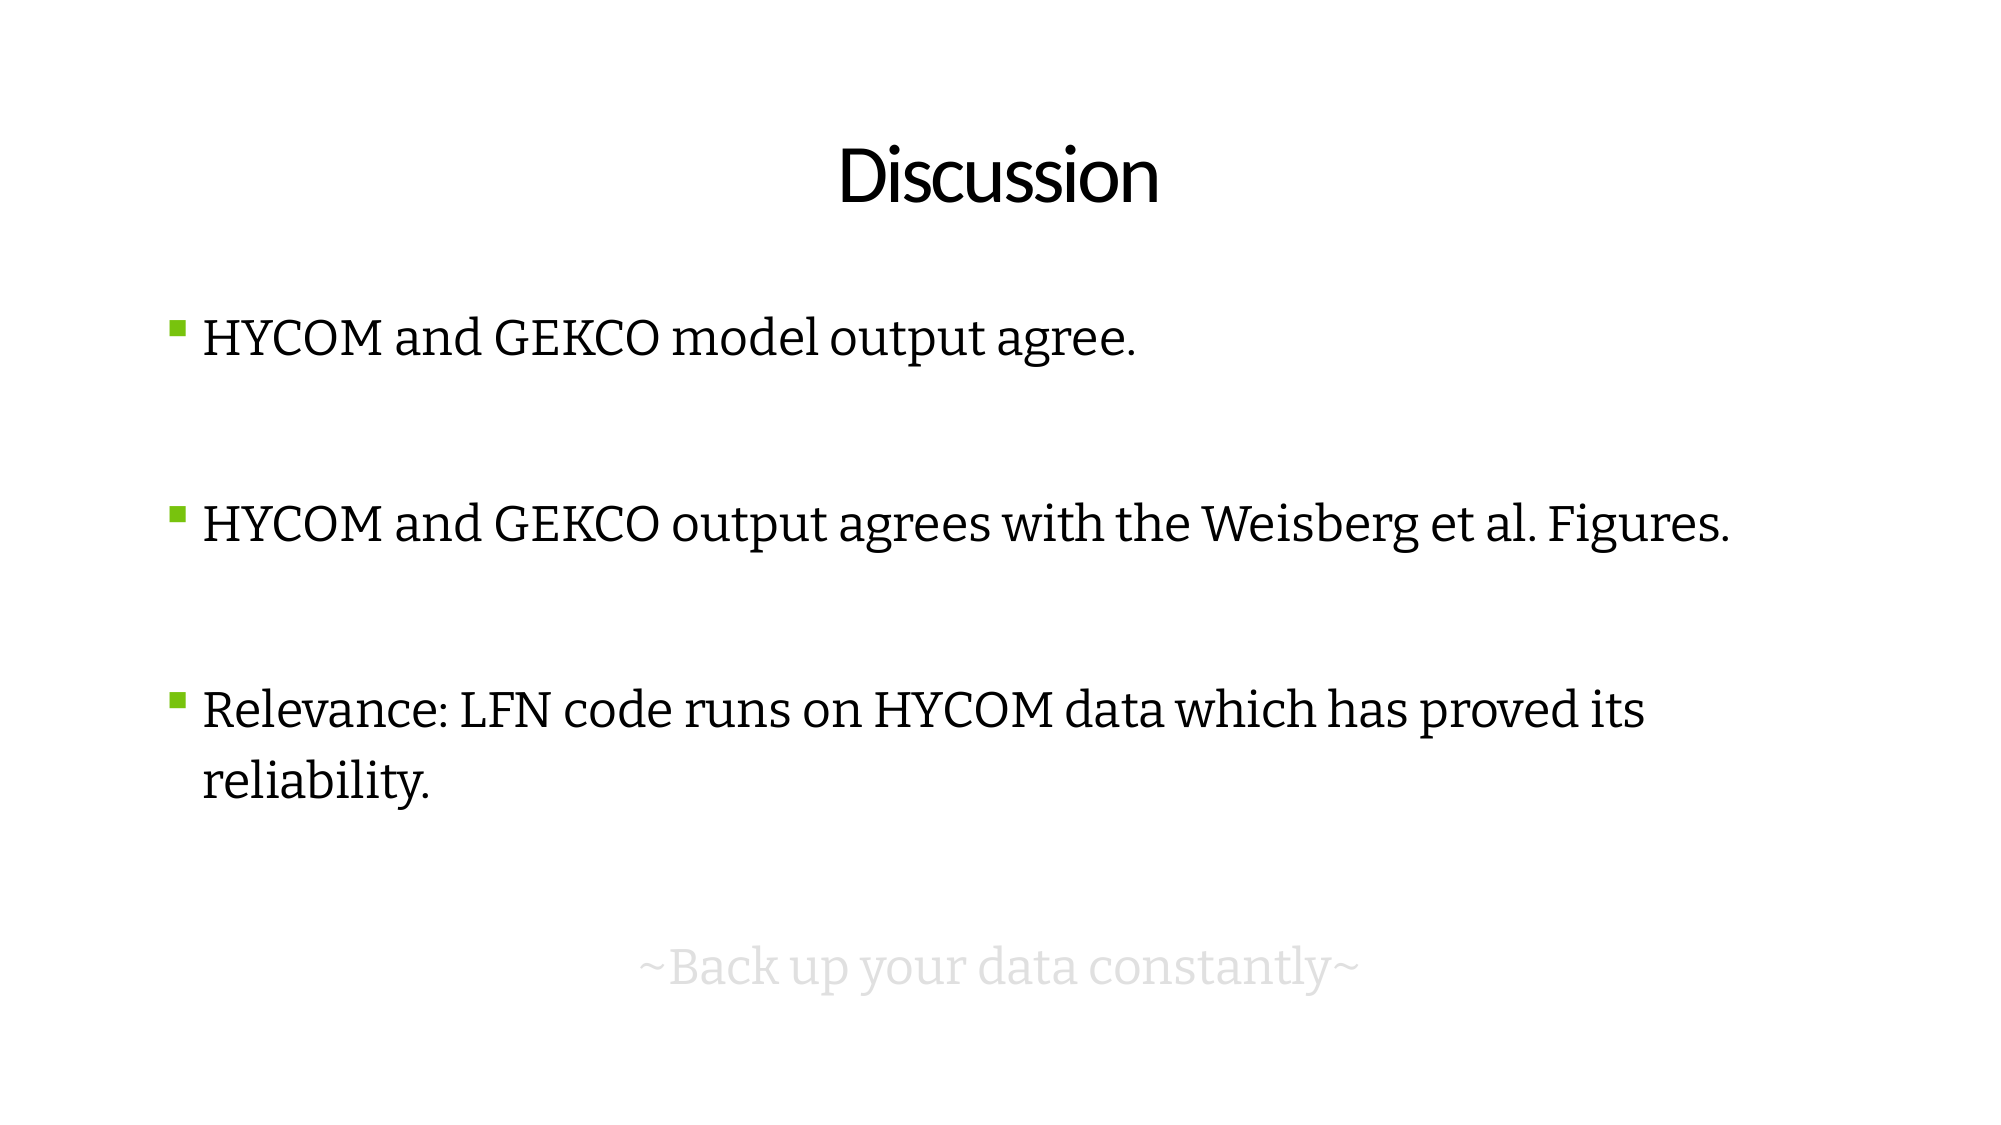

# Discussion
HYCOM and GEKCO model output agree.

HYCOM and GEKCO output agrees with the Weisberg et al. Figures.

Relevance: LFN code runs on HYCOM data which has proved its reliability.

~Back up your data constantly~